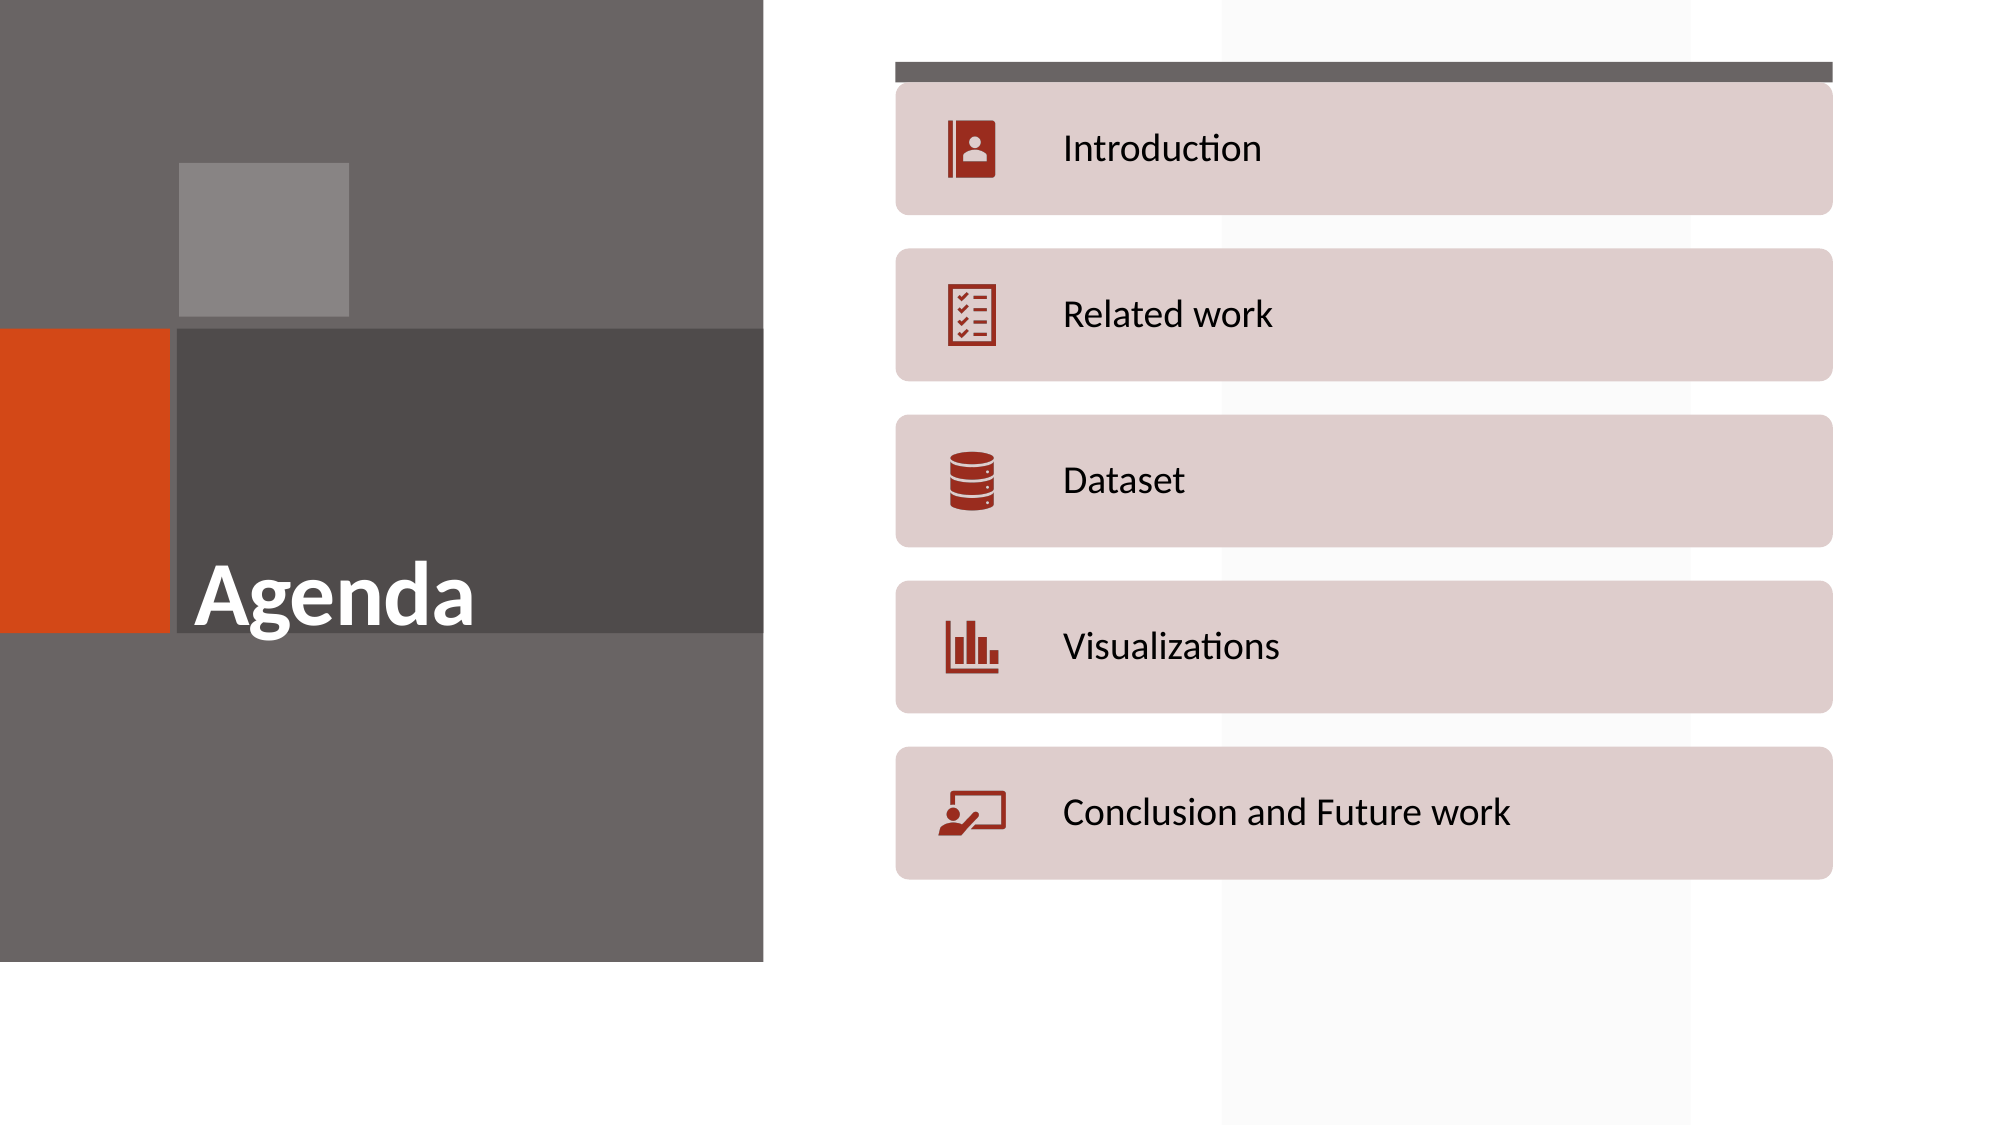

Introduction
Related work
Dataset
Visualizations
Conclusion and Future work
# Agenda